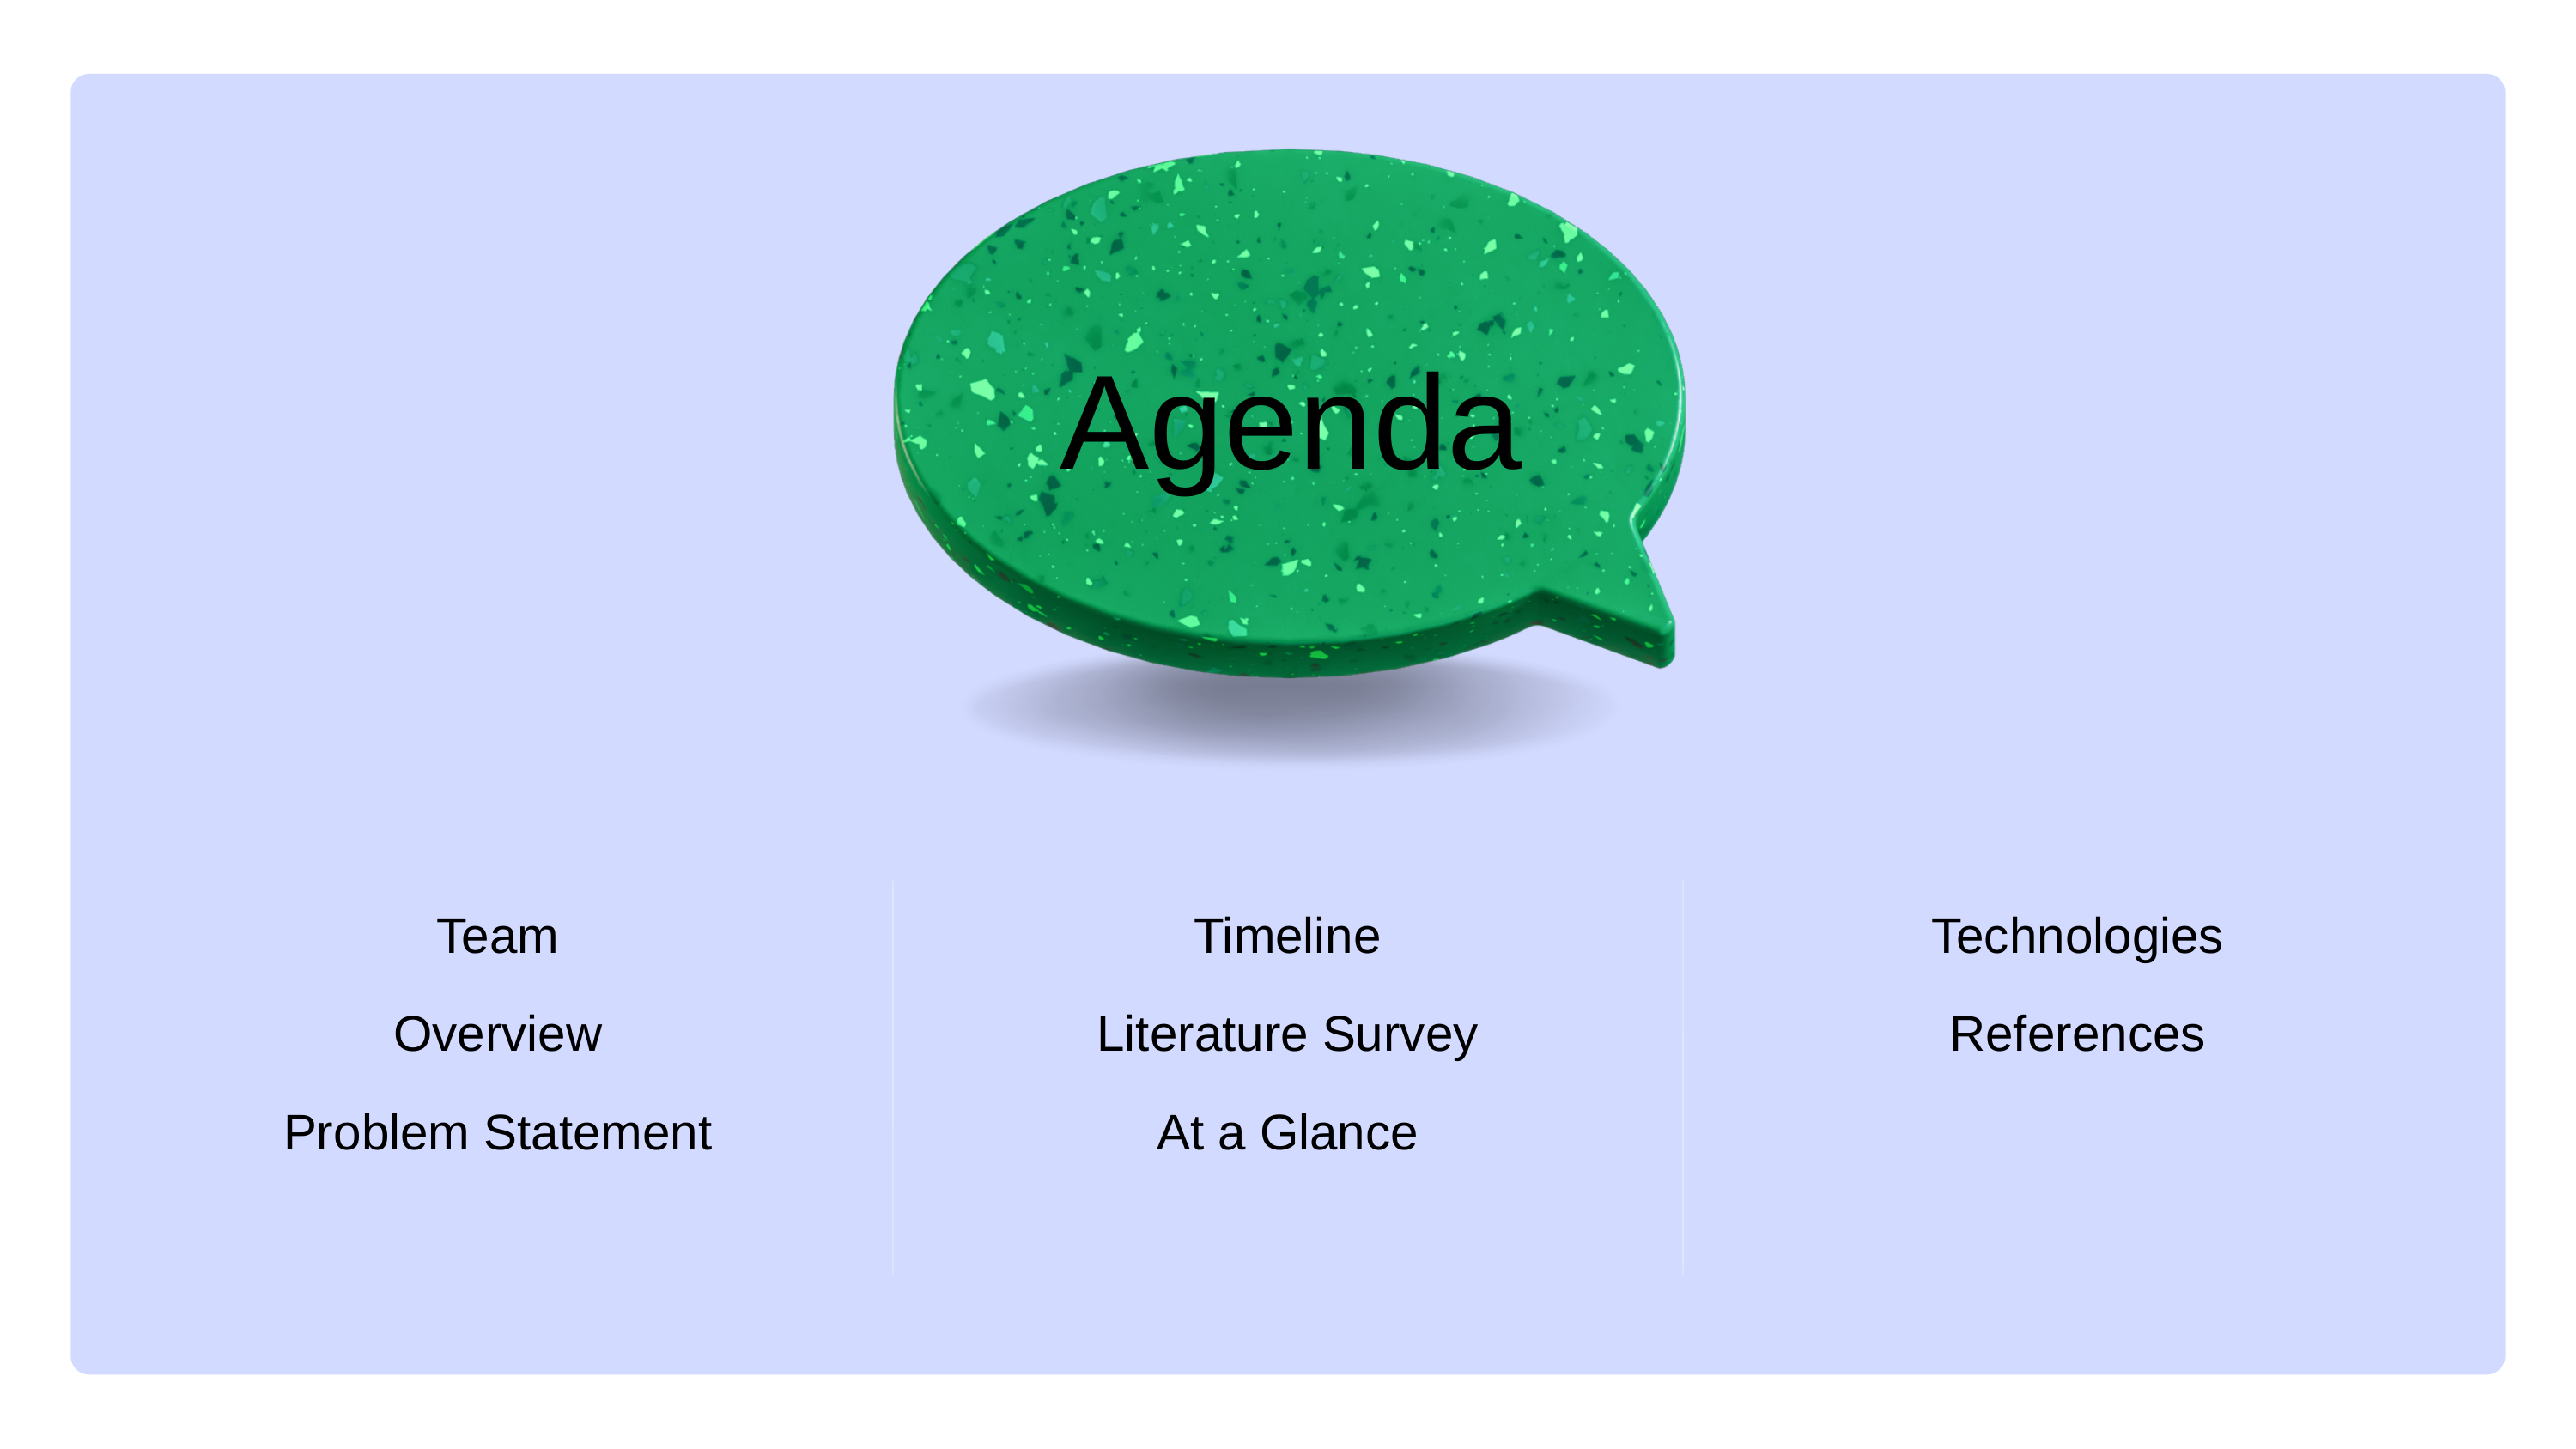

Agenda

Team
Overview
Problem Statement
Timeline
Literature Survey
At a Glance
Technologies
References